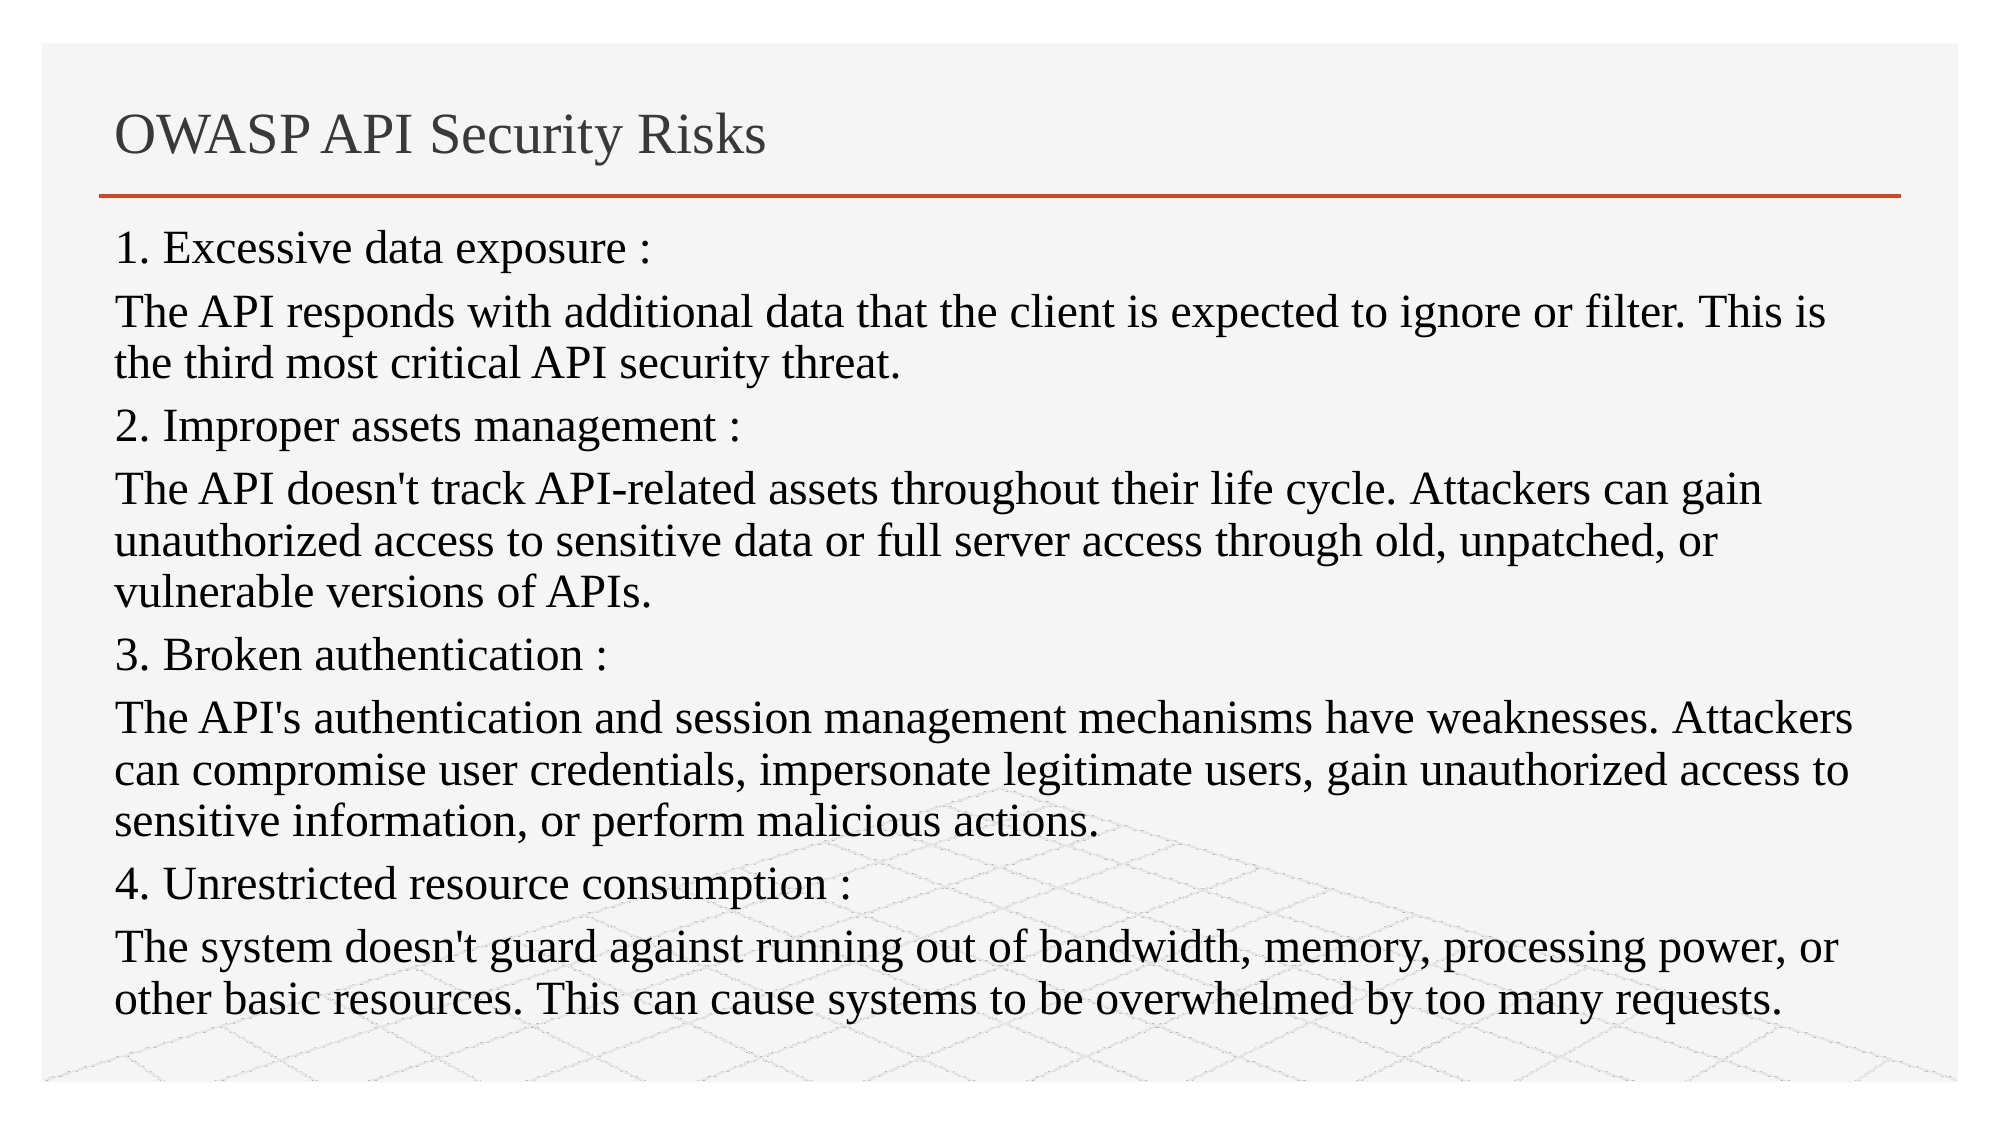

# OWASP API Security Risks
1. Excessive data exposure :
The API responds with additional data that the client is expected to ignore or filter. This is the third most critical API security threat.
2. Improper assets management :
The API doesn't track API-related assets throughout their life cycle. Attackers can gain unauthorized access to sensitive data or full server access through old, unpatched, or vulnerable versions of APIs.
3. Broken authentication :
The API's authentication and session management mechanisms have weaknesses. Attackers can compromise user credentials, impersonate legitimate users, gain unauthorized access to sensitive information, or perform malicious actions.
4. Unrestricted resource consumption :
The system doesn't guard against running out of bandwidth, memory, processing power, or other basic resources. This can cause systems to be overwhelmed by too many requests.